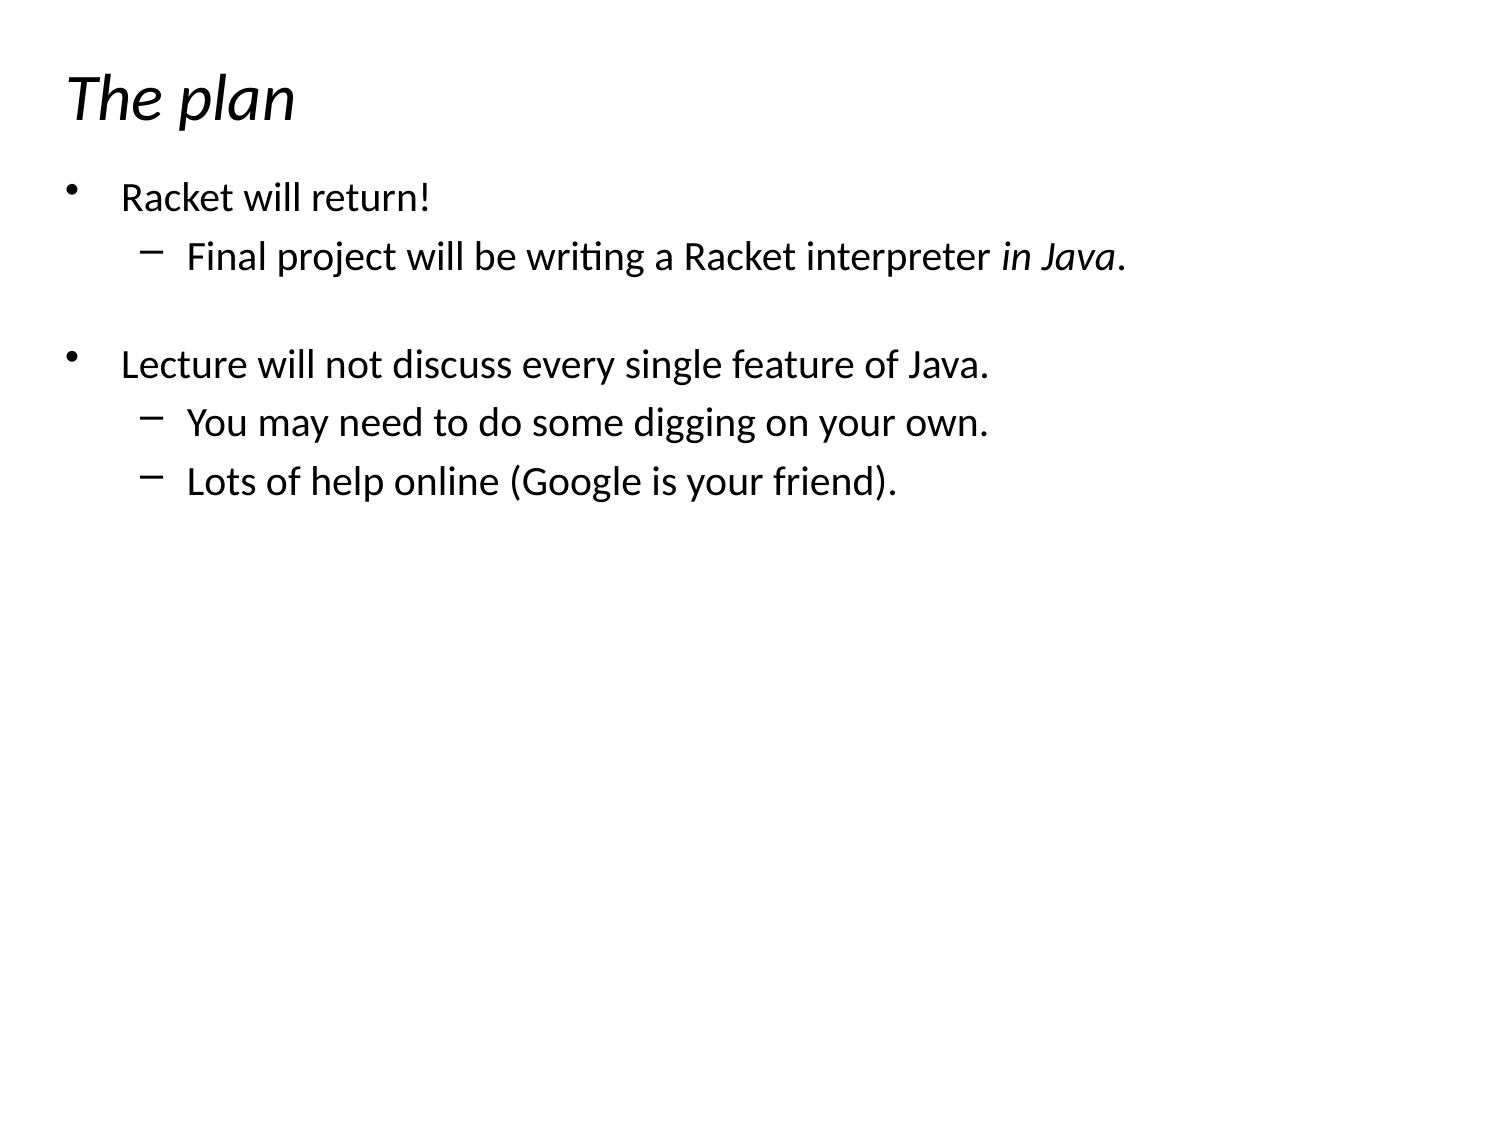

# The plan
Racket will return!
Final project will be writing a Racket interpreter in Java.
Lecture will not discuss every single feature of Java.
You may need to do some digging on your own.
Lots of help online (Google is your friend).